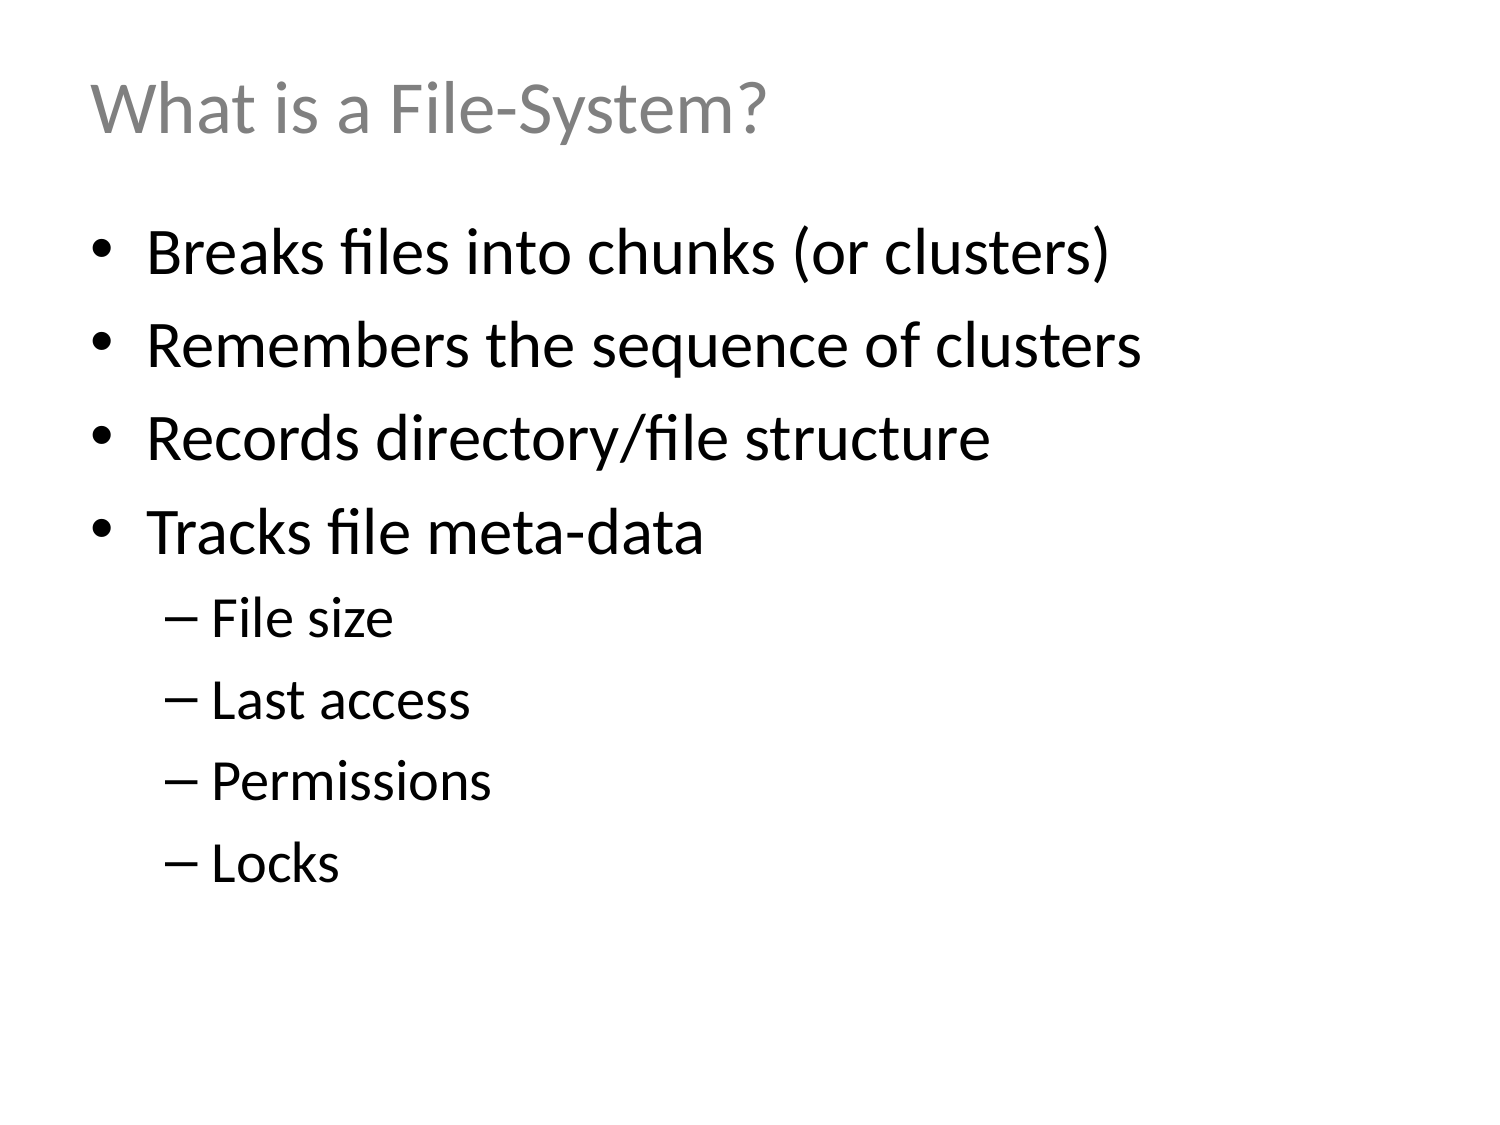

# What is a File-System?
Breaks files into chunks (or clusters)
Remembers the sequence of clusters
Records directory/file structure
Tracks file meta-data
File size
Last access
Permissions
Locks